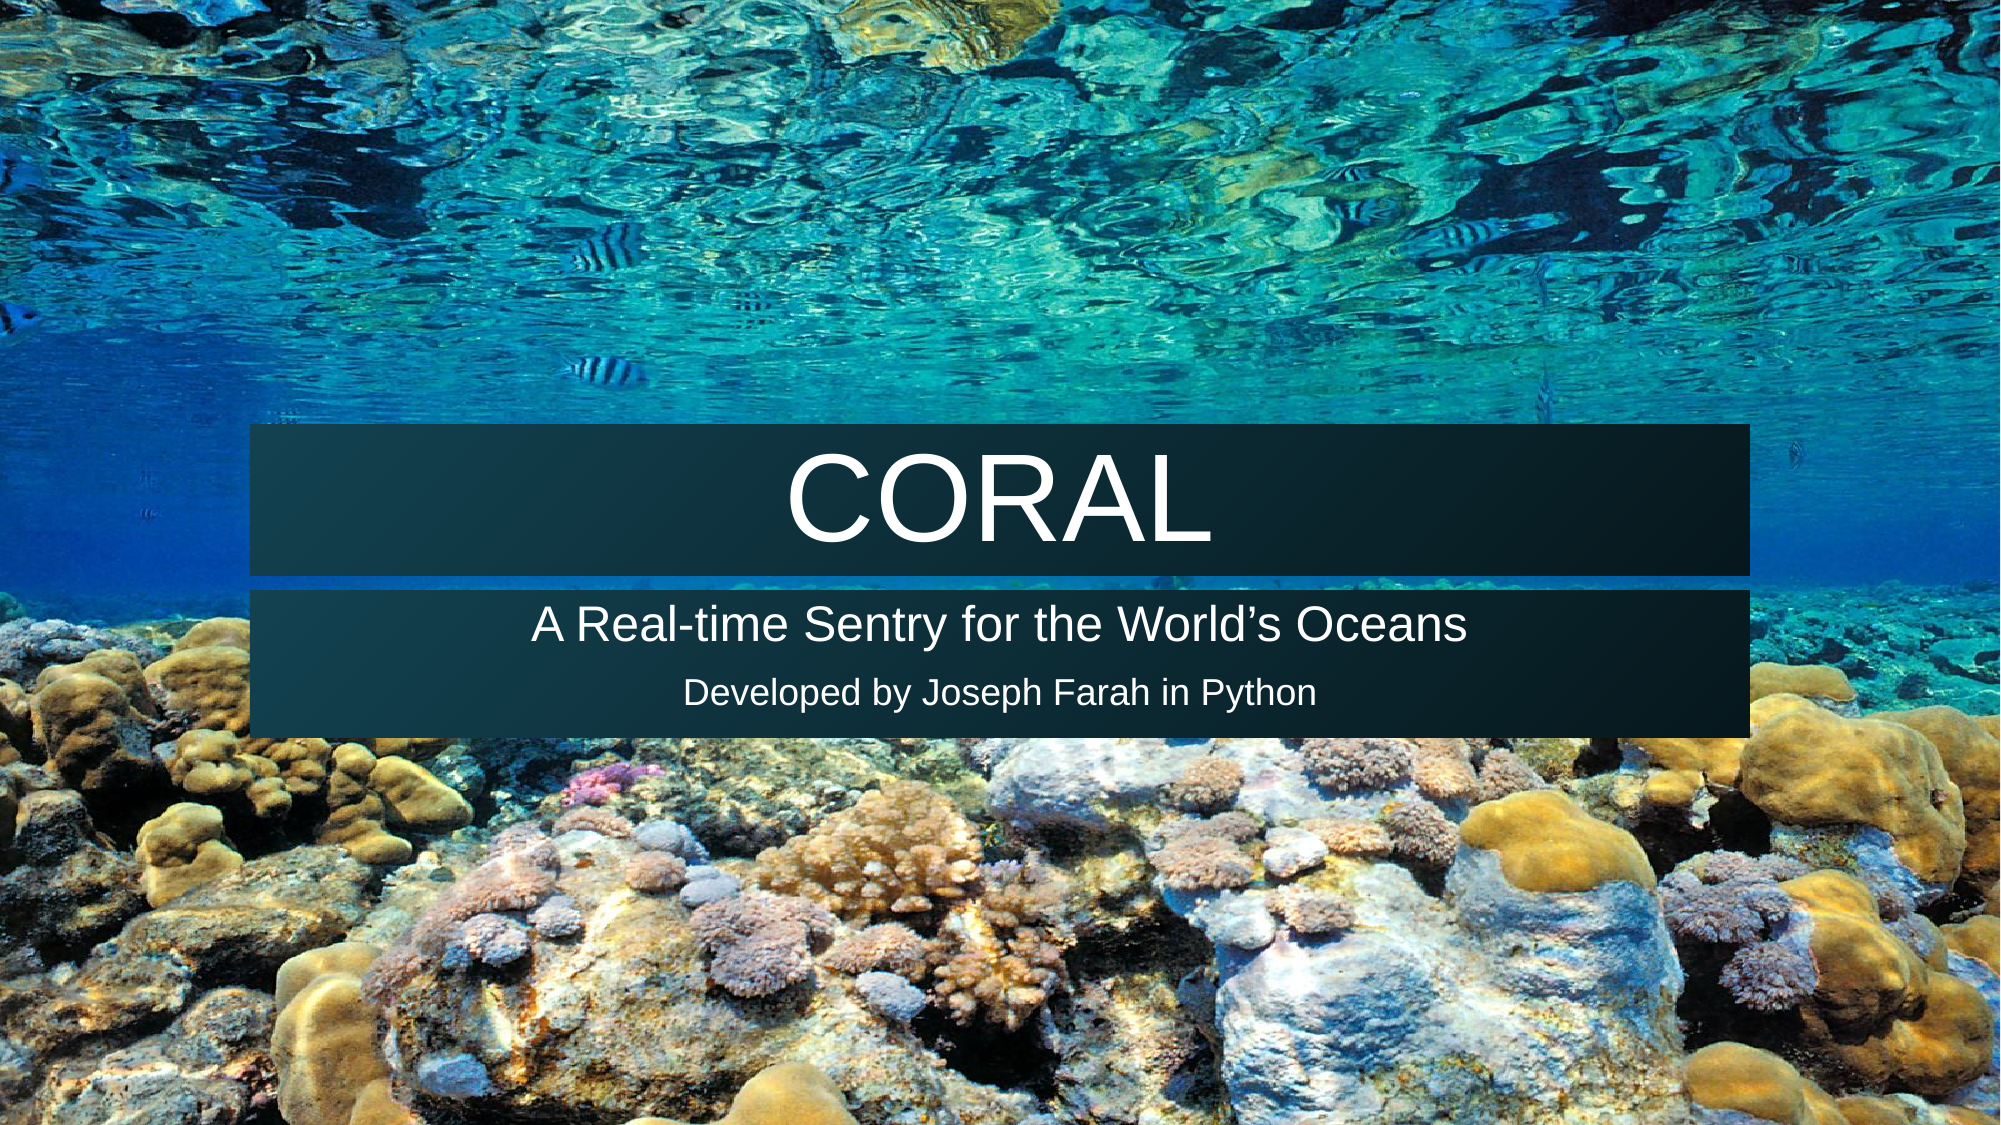

# CORAL
A Real-time Sentry for the World’s Oceans
Developed by Joseph Farah in Python